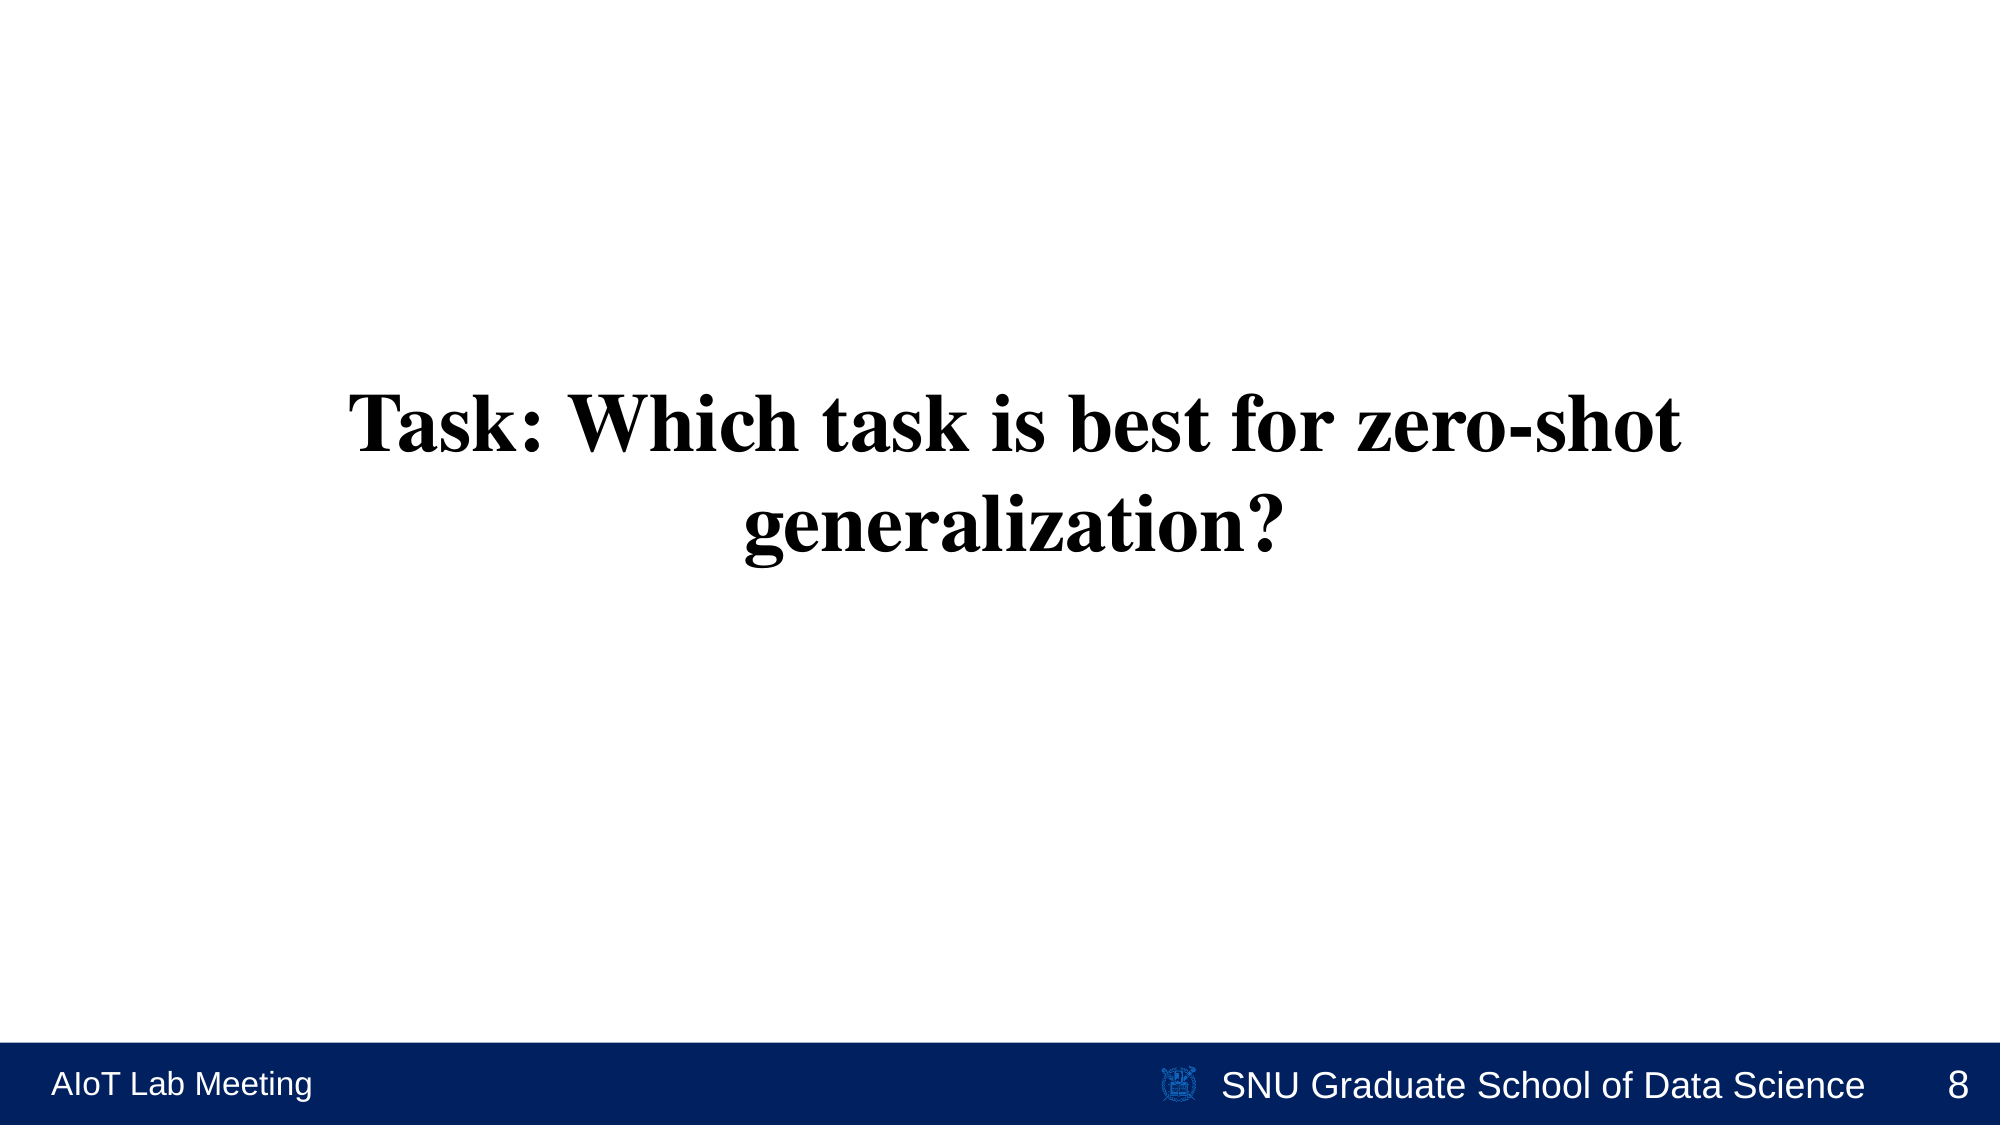

Task: Which task is best for zero-shot generalization?
AIoT Lab Meeting